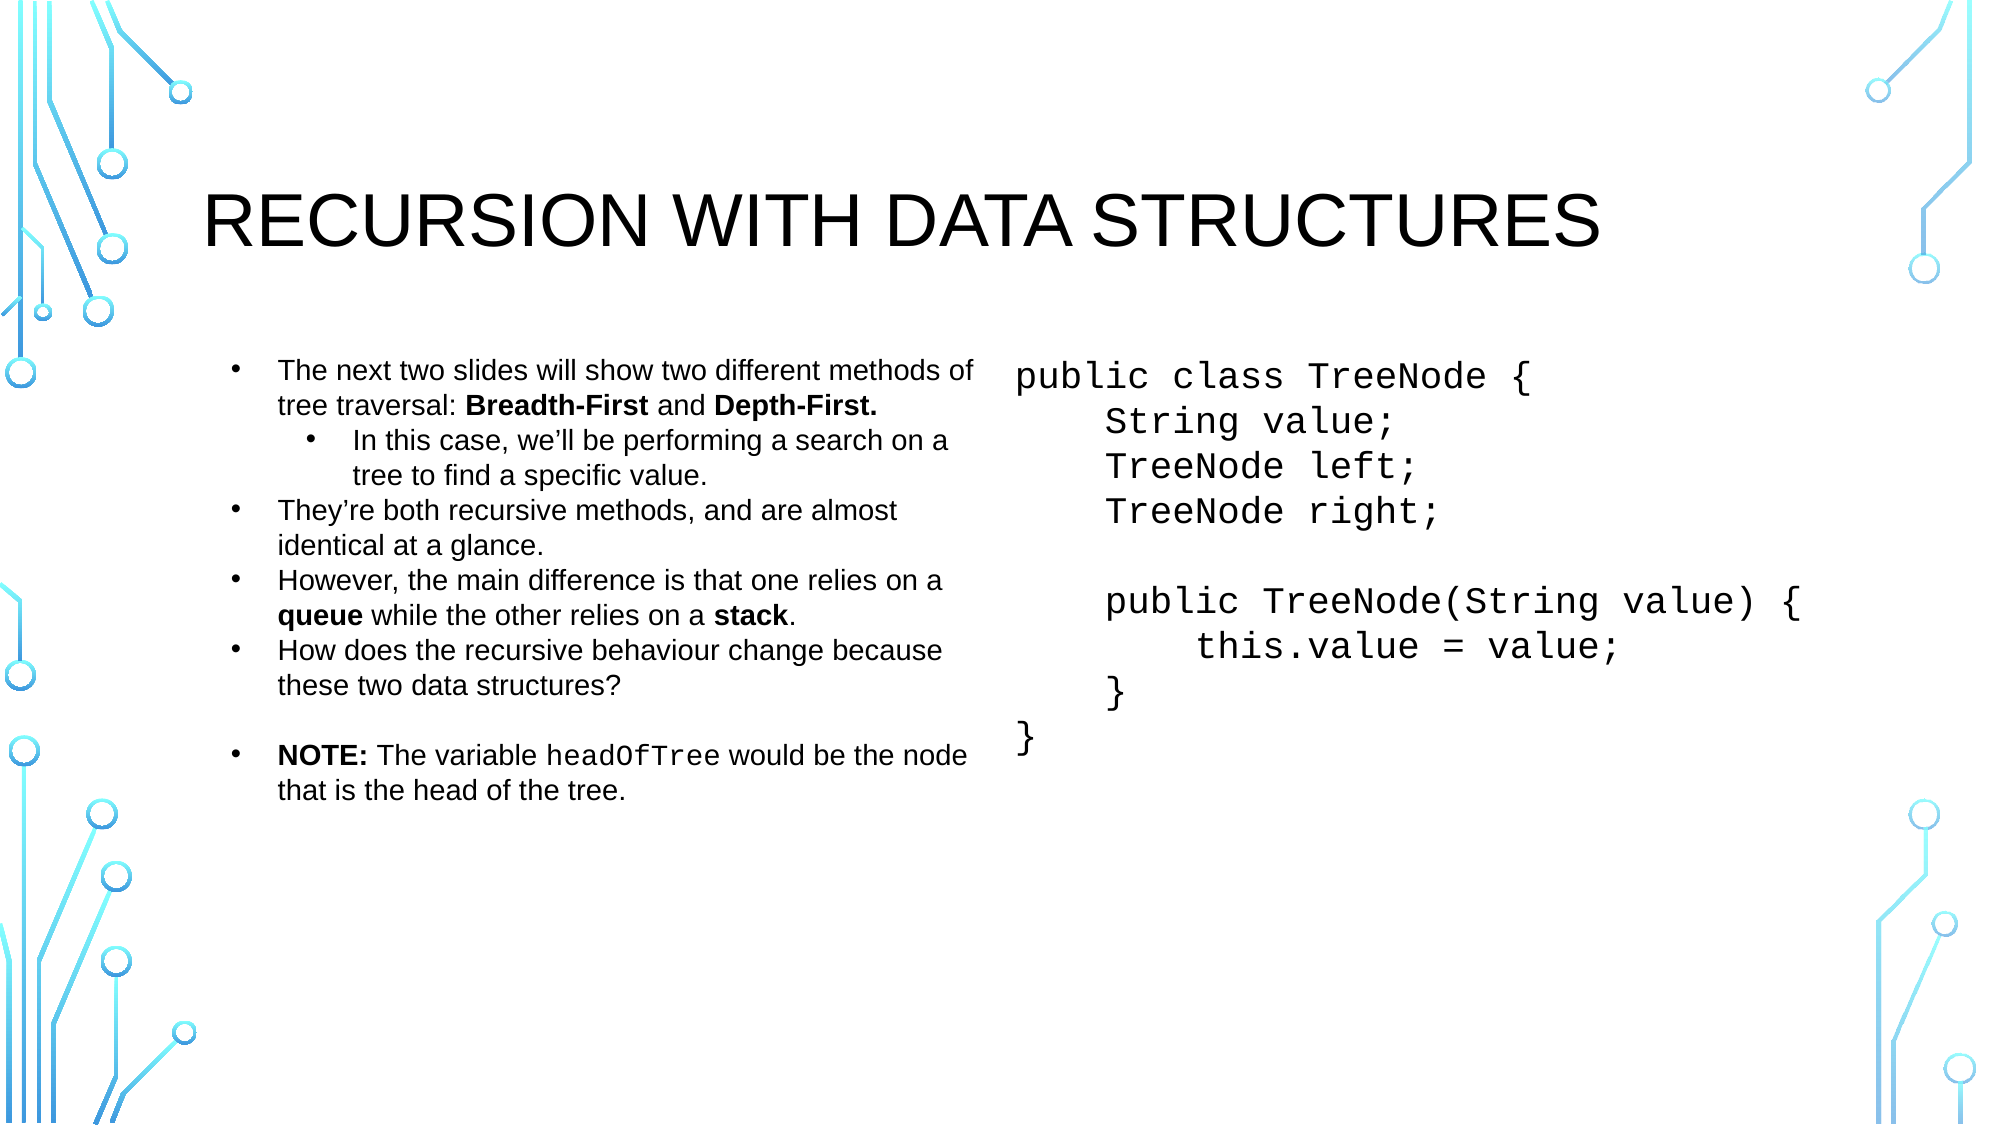

# Recursion with Data structures
The next two slides will show two different methods of tree traversal: Breadth-First and Depth-First.
In this case, we’ll be performing a search on a tree to find a specific value.
They’re both recursive methods, and are almost identical at a glance.
However, the main difference is that one relies on a queue while the other relies on a stack.
How does the recursive behaviour change because these two data structures?

NOTE: The variable headOfTree would be the node that is the head of the tree.
public class TreeNode {
    String value;
    TreeNode left;
    TreeNode right;
    public TreeNode(String value) {
        this.value = value;
    }
}